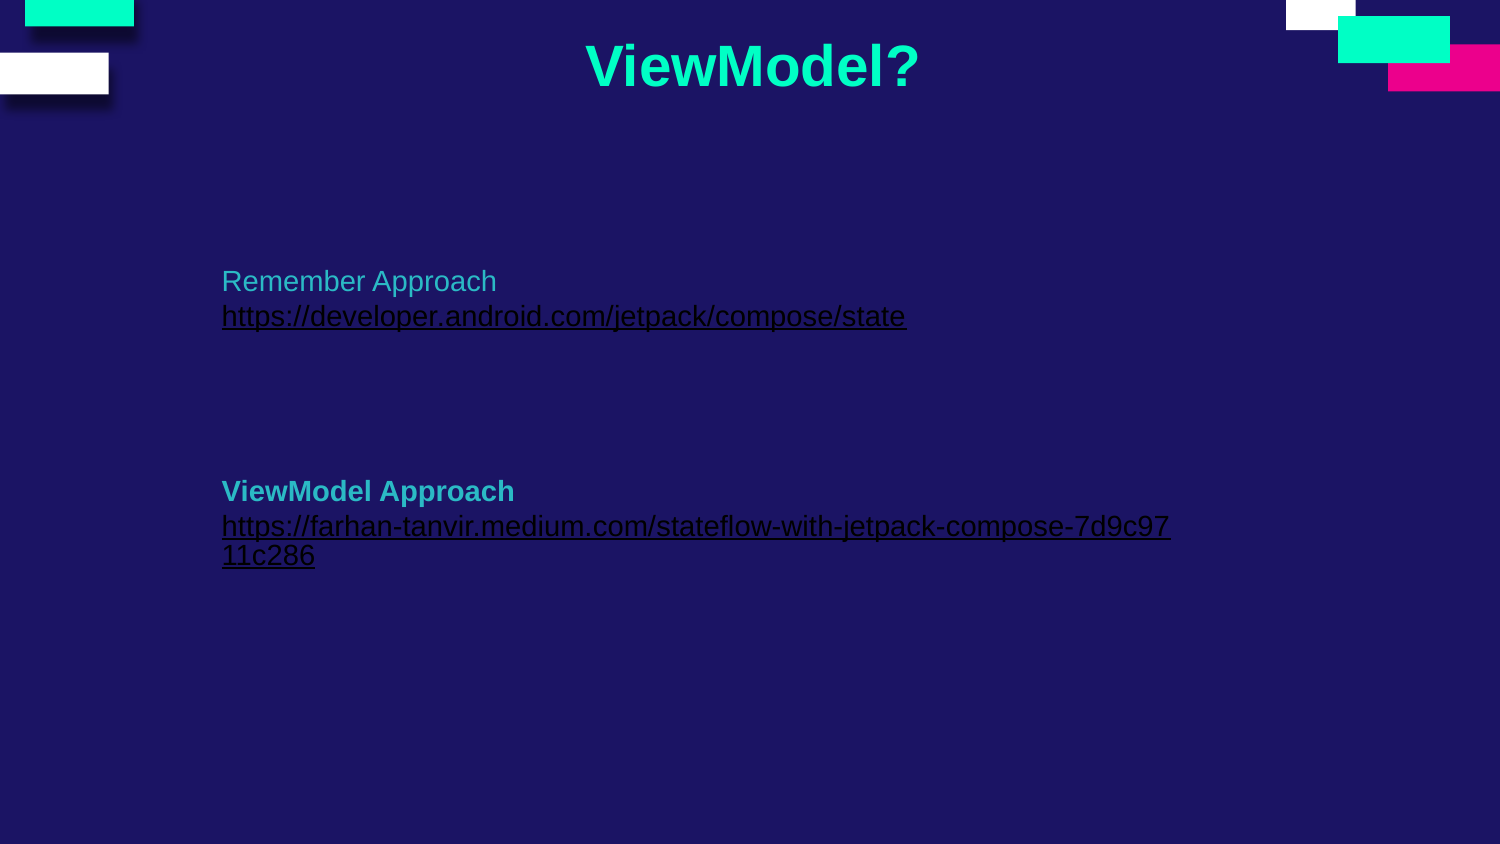

ViewModel?

Remember Approach
https://developer.android.com/jetpack/compose/state

ViewModel Approach
https://farhan-tanvir.medium.com/stateflow-with-jetpack-compose-7d9c9711c286